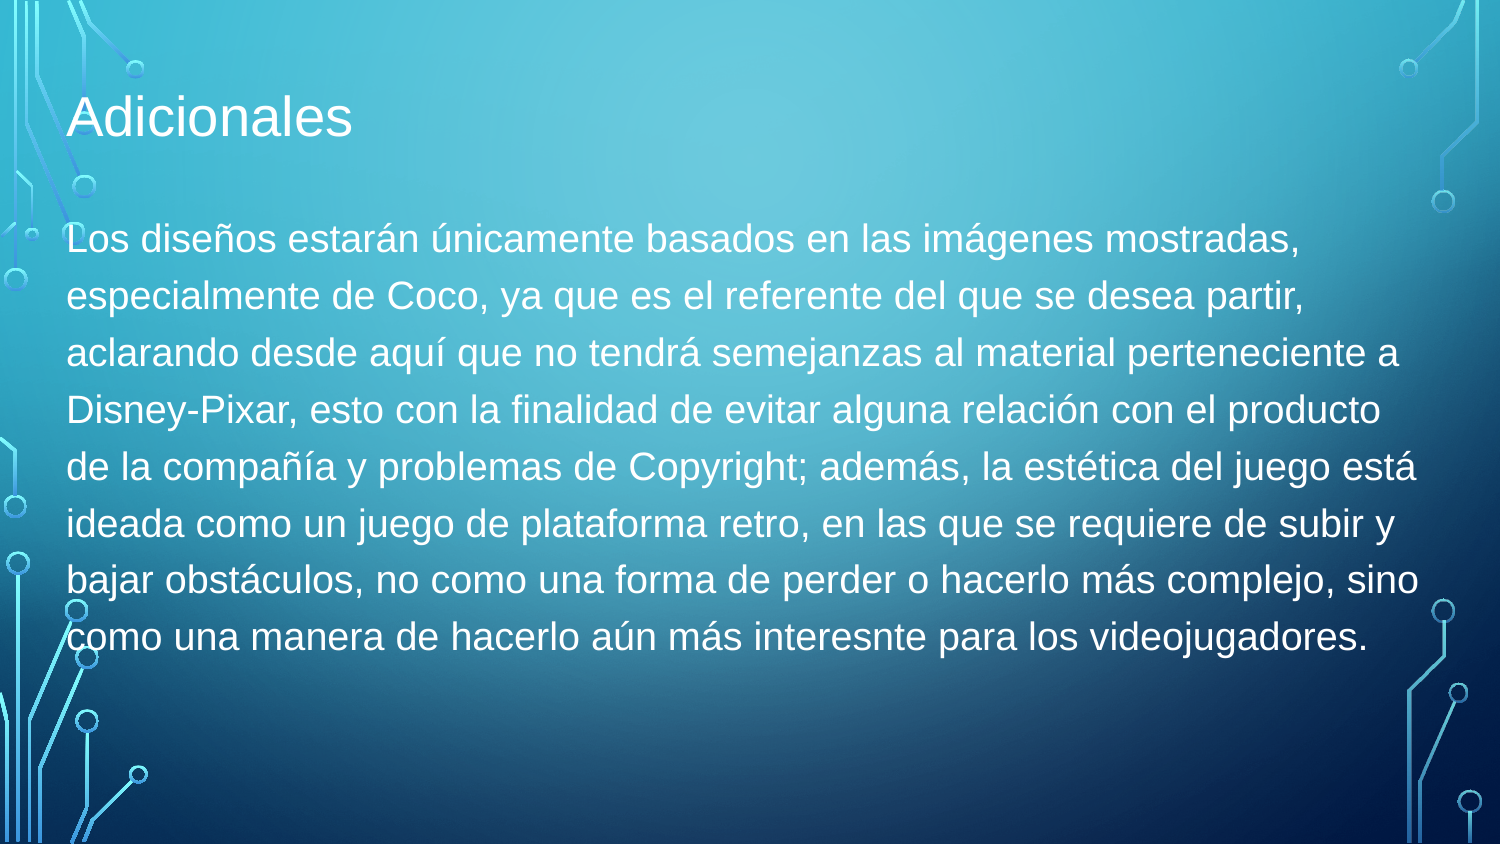

# Adicionales
Los diseños estarán únicamente basados en las imágenes mostradas, especialmente de Coco, ya que es el referente del que se desea partir, aclarando desde aquí que no tendrá semejanzas al material perteneciente a Disney-Pixar, esto con la finalidad de evitar alguna relación con el producto de la compañía y problemas de Copyright; además, la estética del juego está ideada como un juego de plataforma retro, en las que se requiere de subir y bajar obstáculos, no como una forma de perder o hacerlo más complejo, sino como una manera de hacerlo aún más interesnte para los videojugadores.